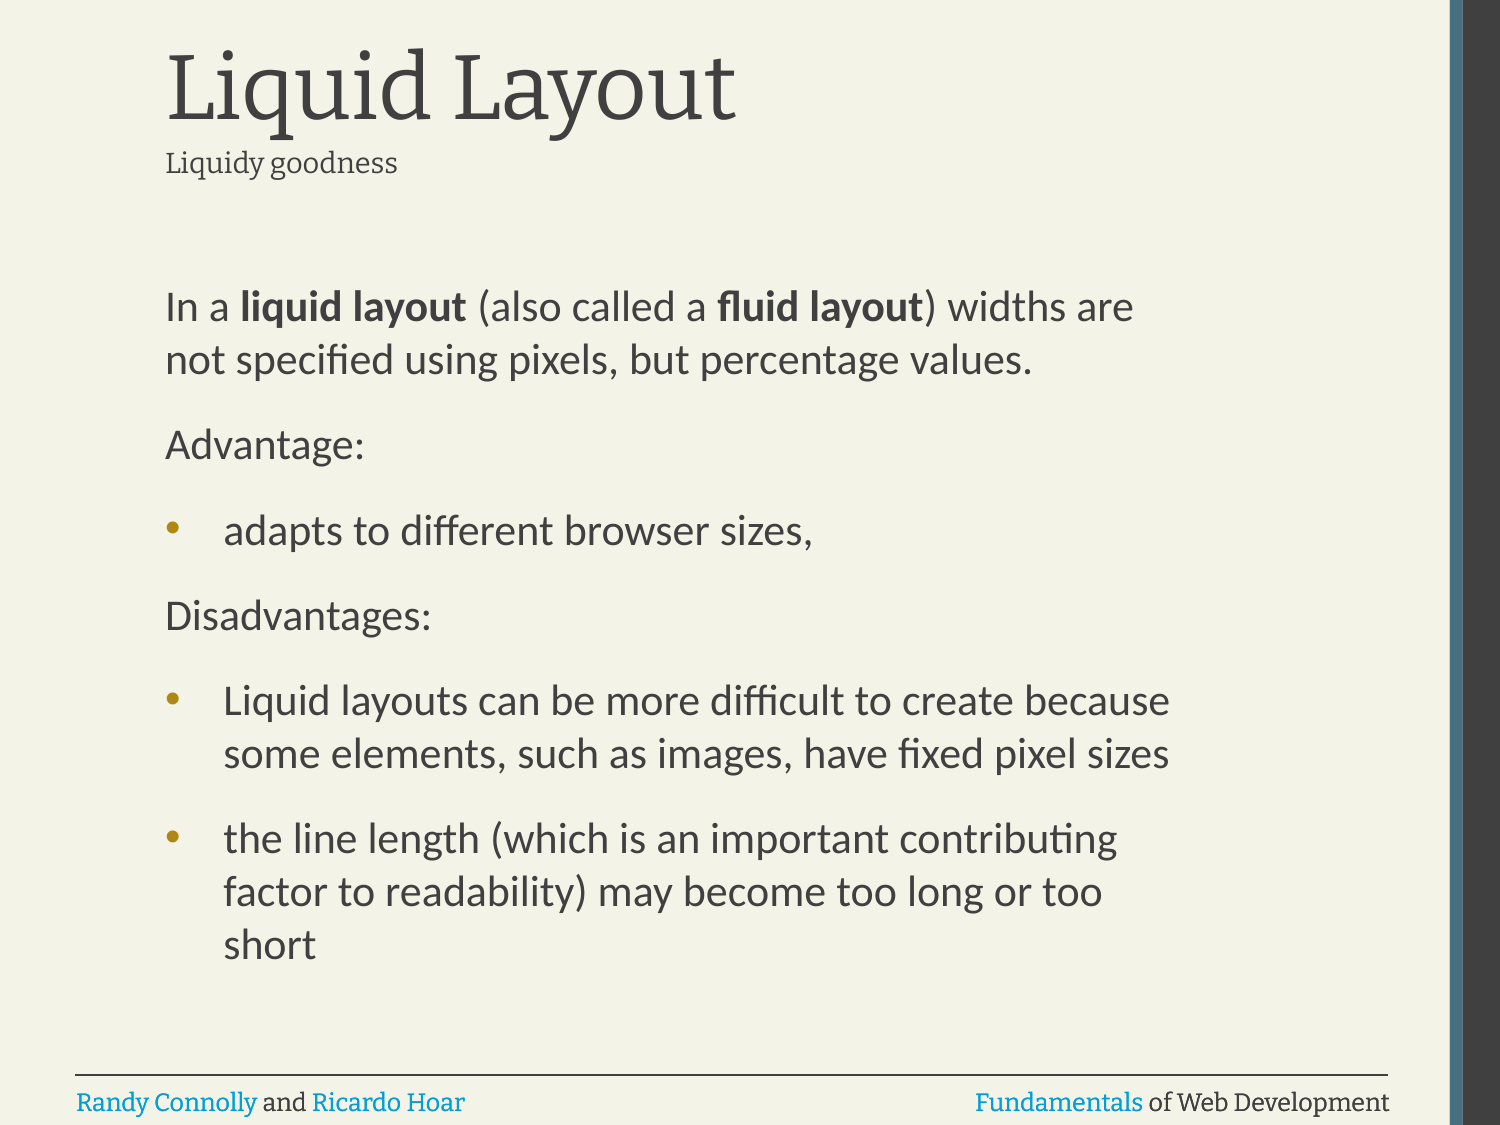

# Liquid Layout
Liquidy goodness
In a liquid layout (also called a fluid layout) widths are not specified using pixels, but percentage values.
Advantage:
adapts to different browser sizes,
Disadvantages:
Liquid layouts can be more difficult to create because some elements, such as images, have fixed pixel sizes
the line length (which is an important contributing factor to readability) may become too long or too short